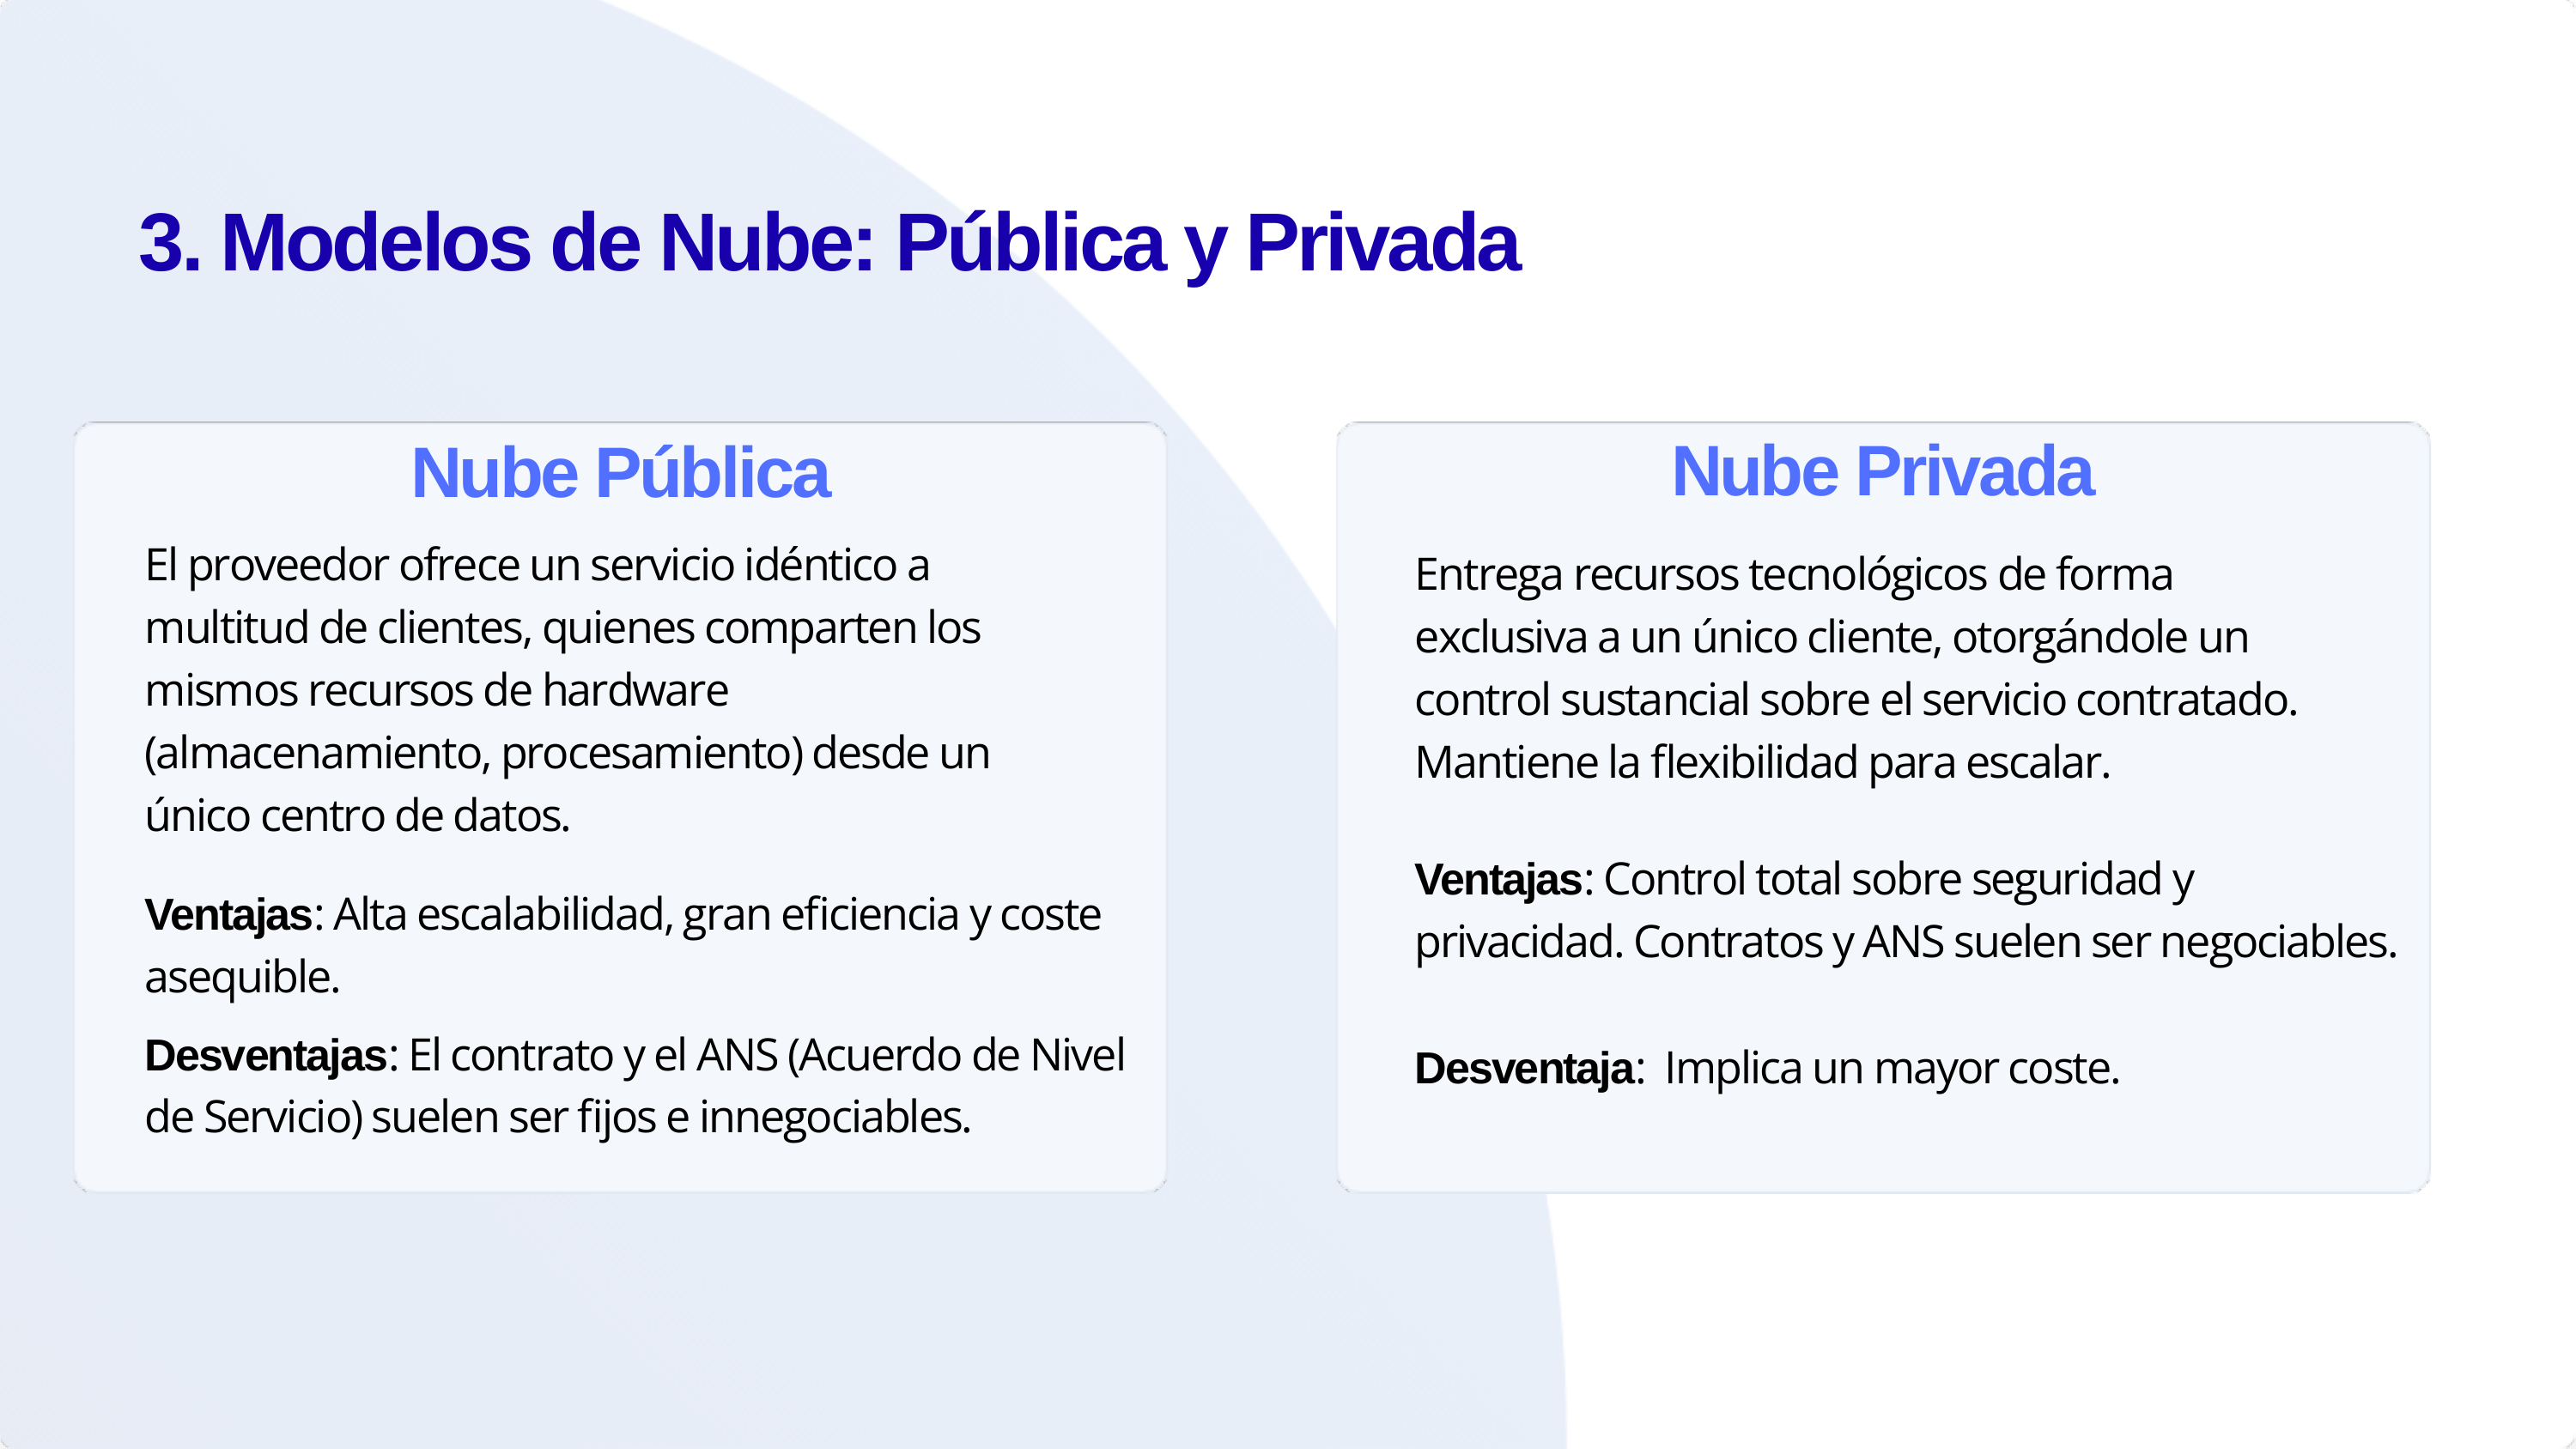

3. Modelos de Nube: Pública y Privada

Nube Privada

Nube Pública

El proveedor ofrece un servicio idéntico a multitud de clientes, quienes comparten los mismos recursos de hardware (almacenamiento, procesamiento) desde un único centro de datos.

Entrega recursos tecnológicos de forma exclusiva a un único cliente, otorgándole un control sustancial sobre el servicio contratado. Mantiene la flexibilidad para escalar.

Ventajas: Control total sobre seguridad y privacidad. Contratos y ANS suelen ser negociables.
Ventajas: Alta escalabilidad, gran eficiencia y coste asequible.
Desventajas: El contrato y el ANS (Acuerdo de Nivel de Servicio) suelen ser fijos e innegociables.
Desventaja:  Implica un mayor coste.